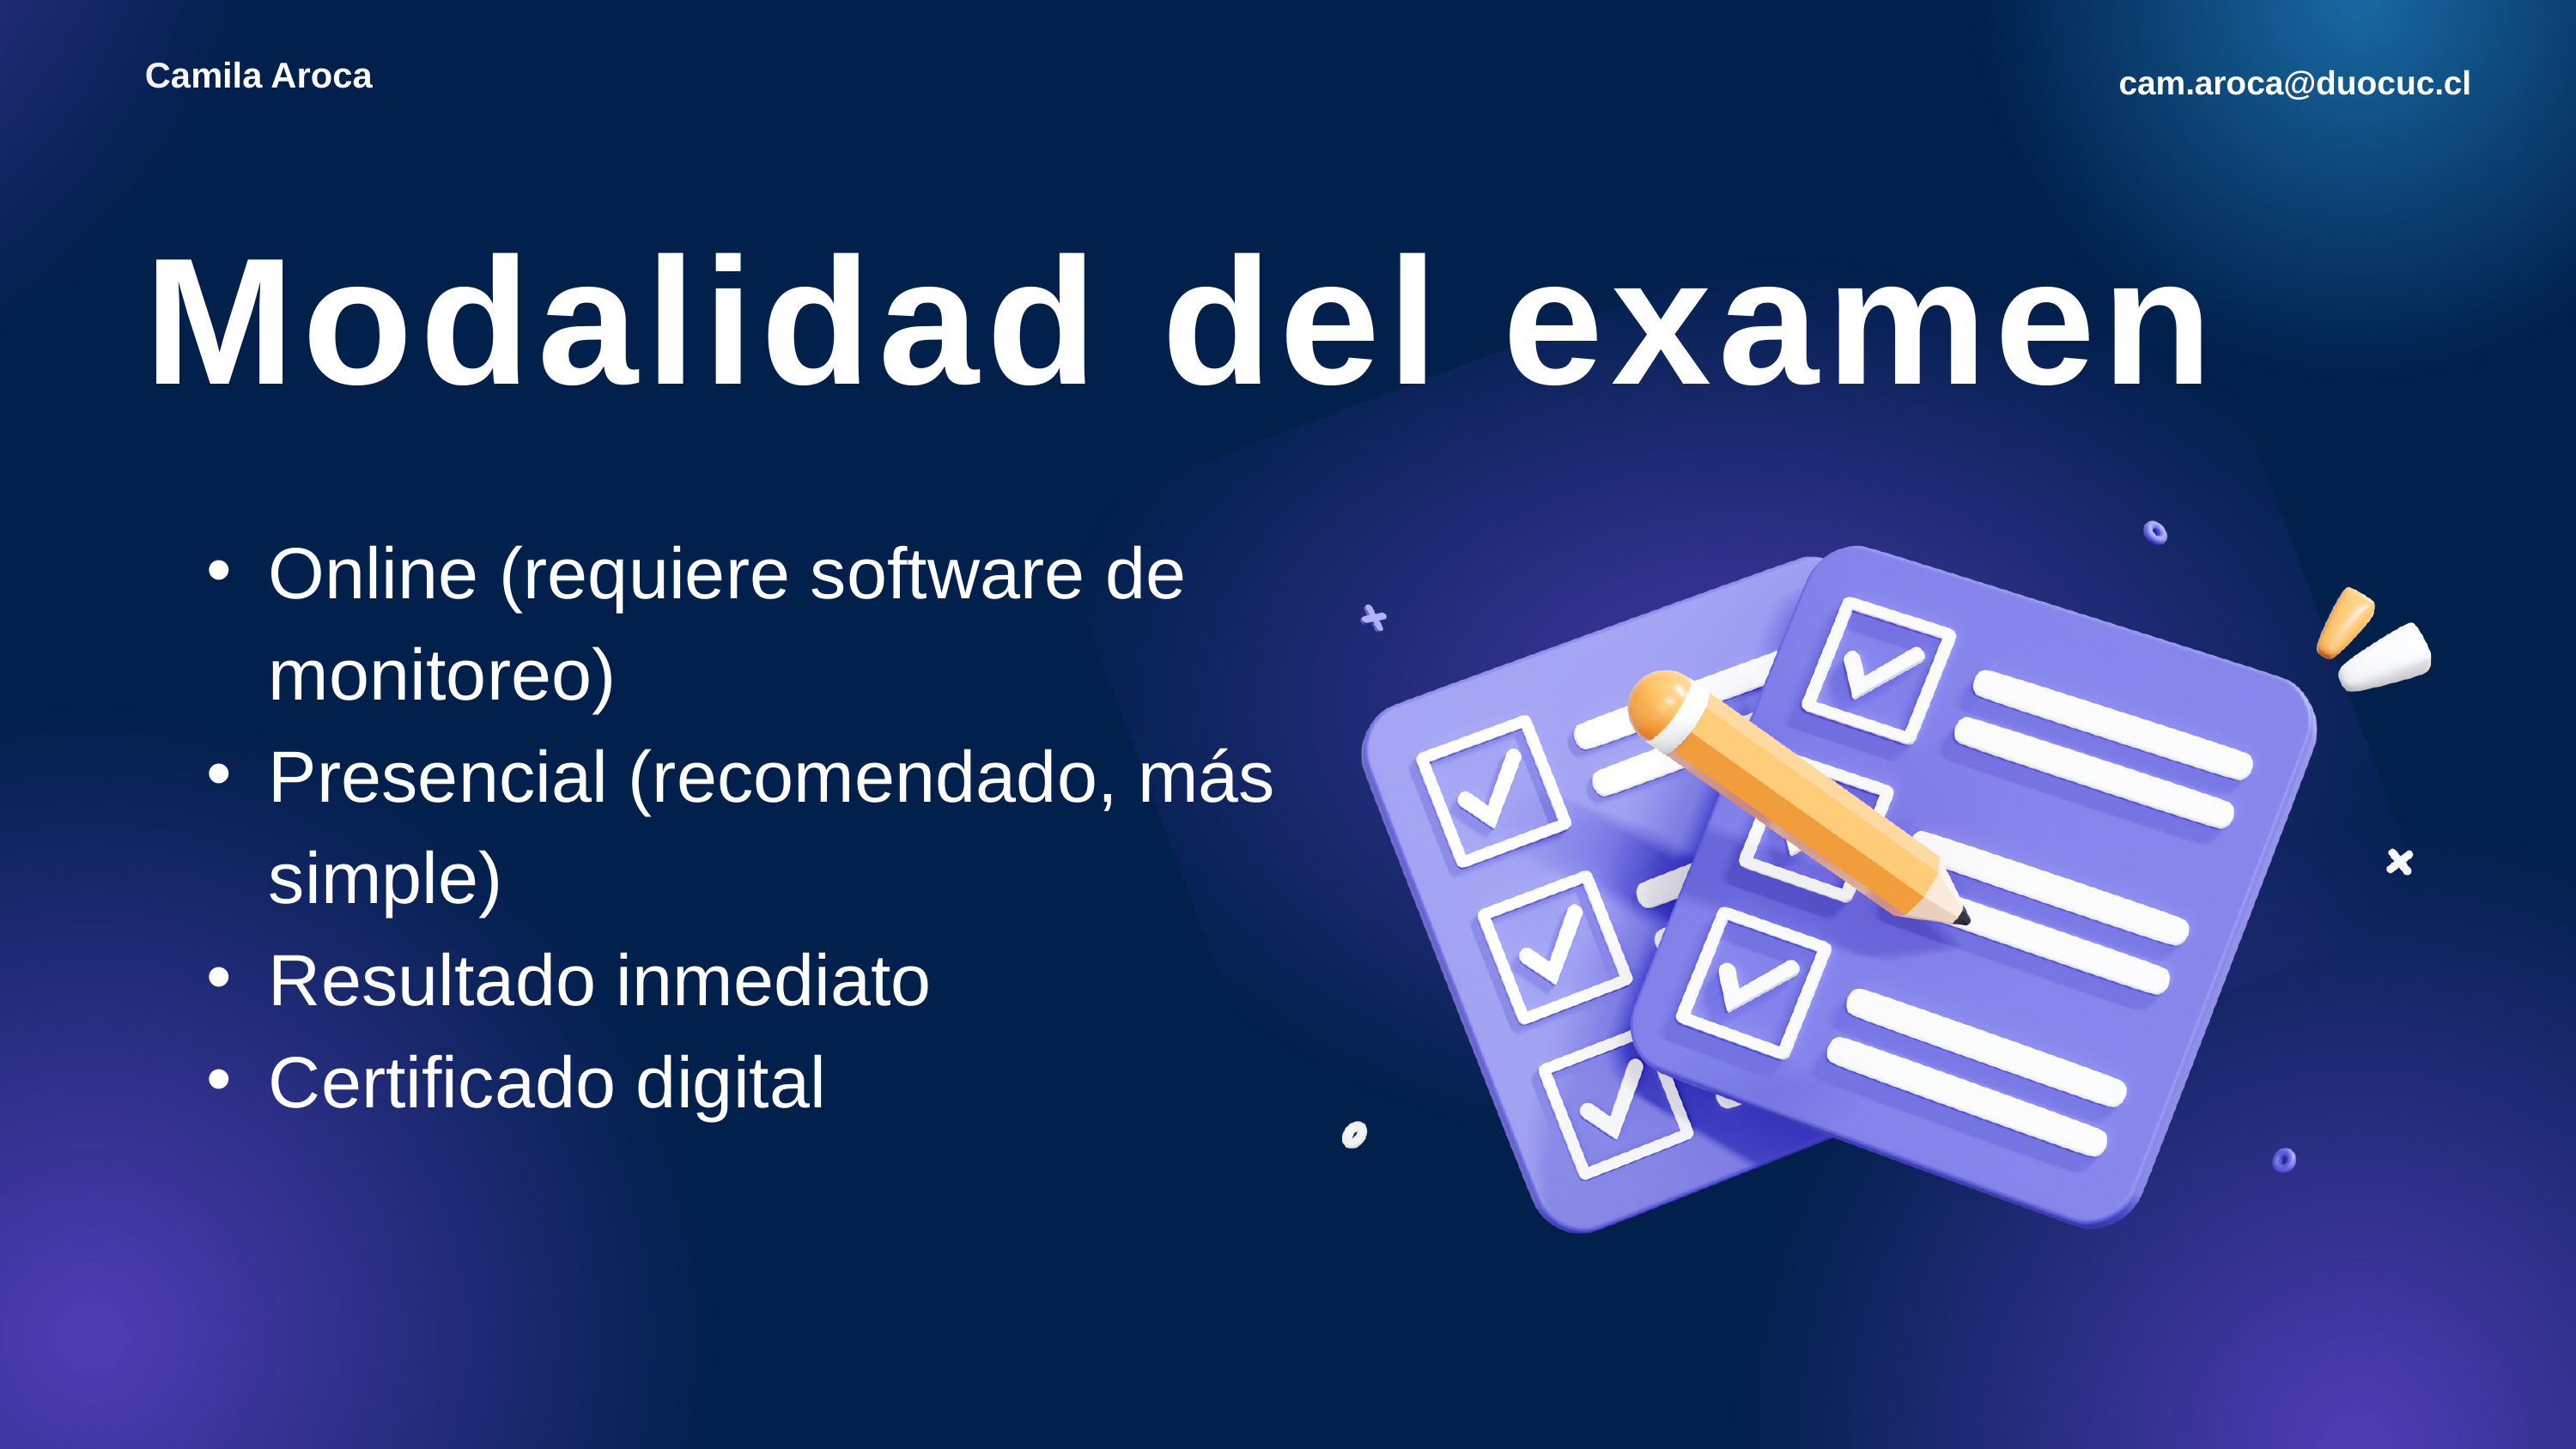

Camila Aroca
cam.aroca@duocuc.cl
Modalidad del examen

Online (requiere software de monitoreo)
Presencial (recomendado, más simple)
Resultado inmediato
Certificado digital